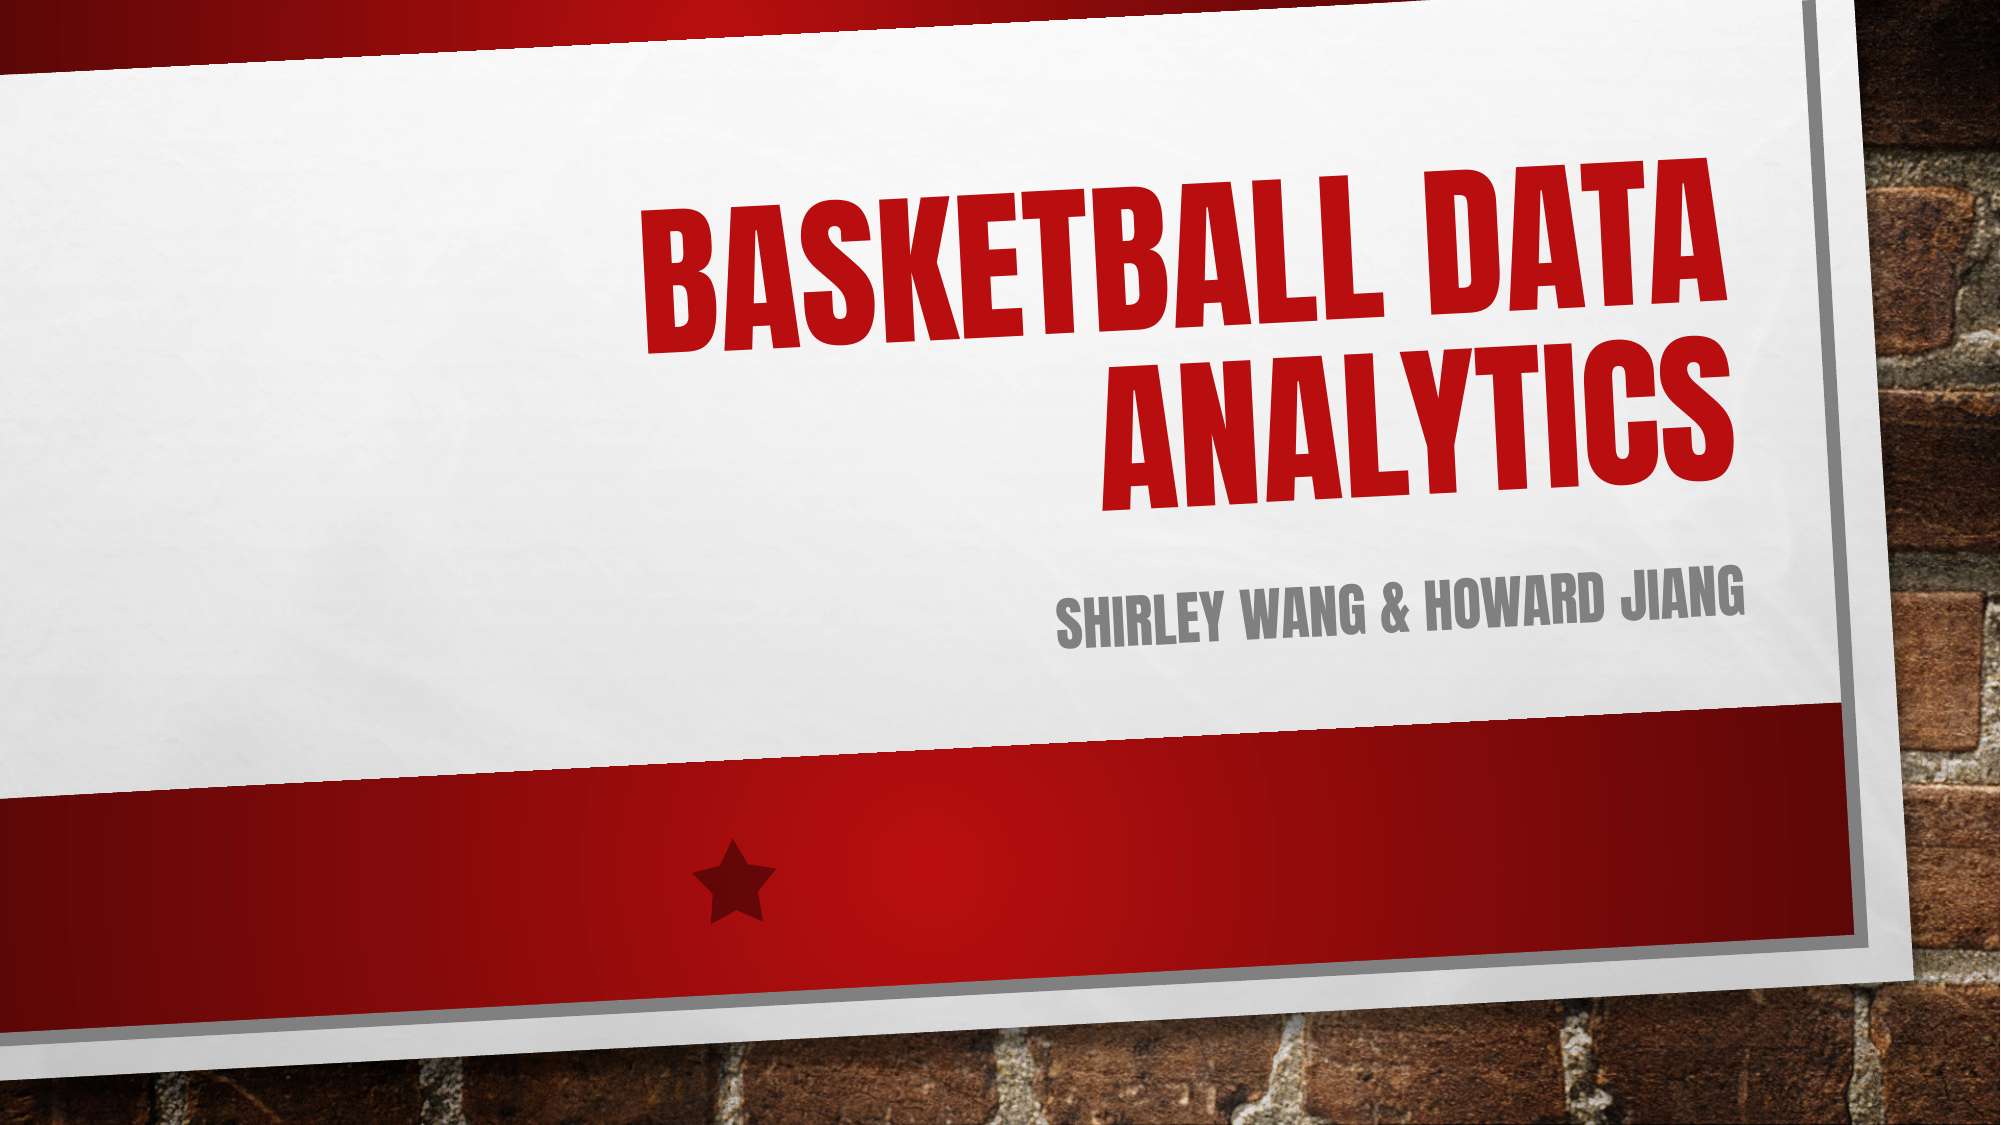

# BASKETBALL DATA ANAlytics
Shirley wang & howard jiang